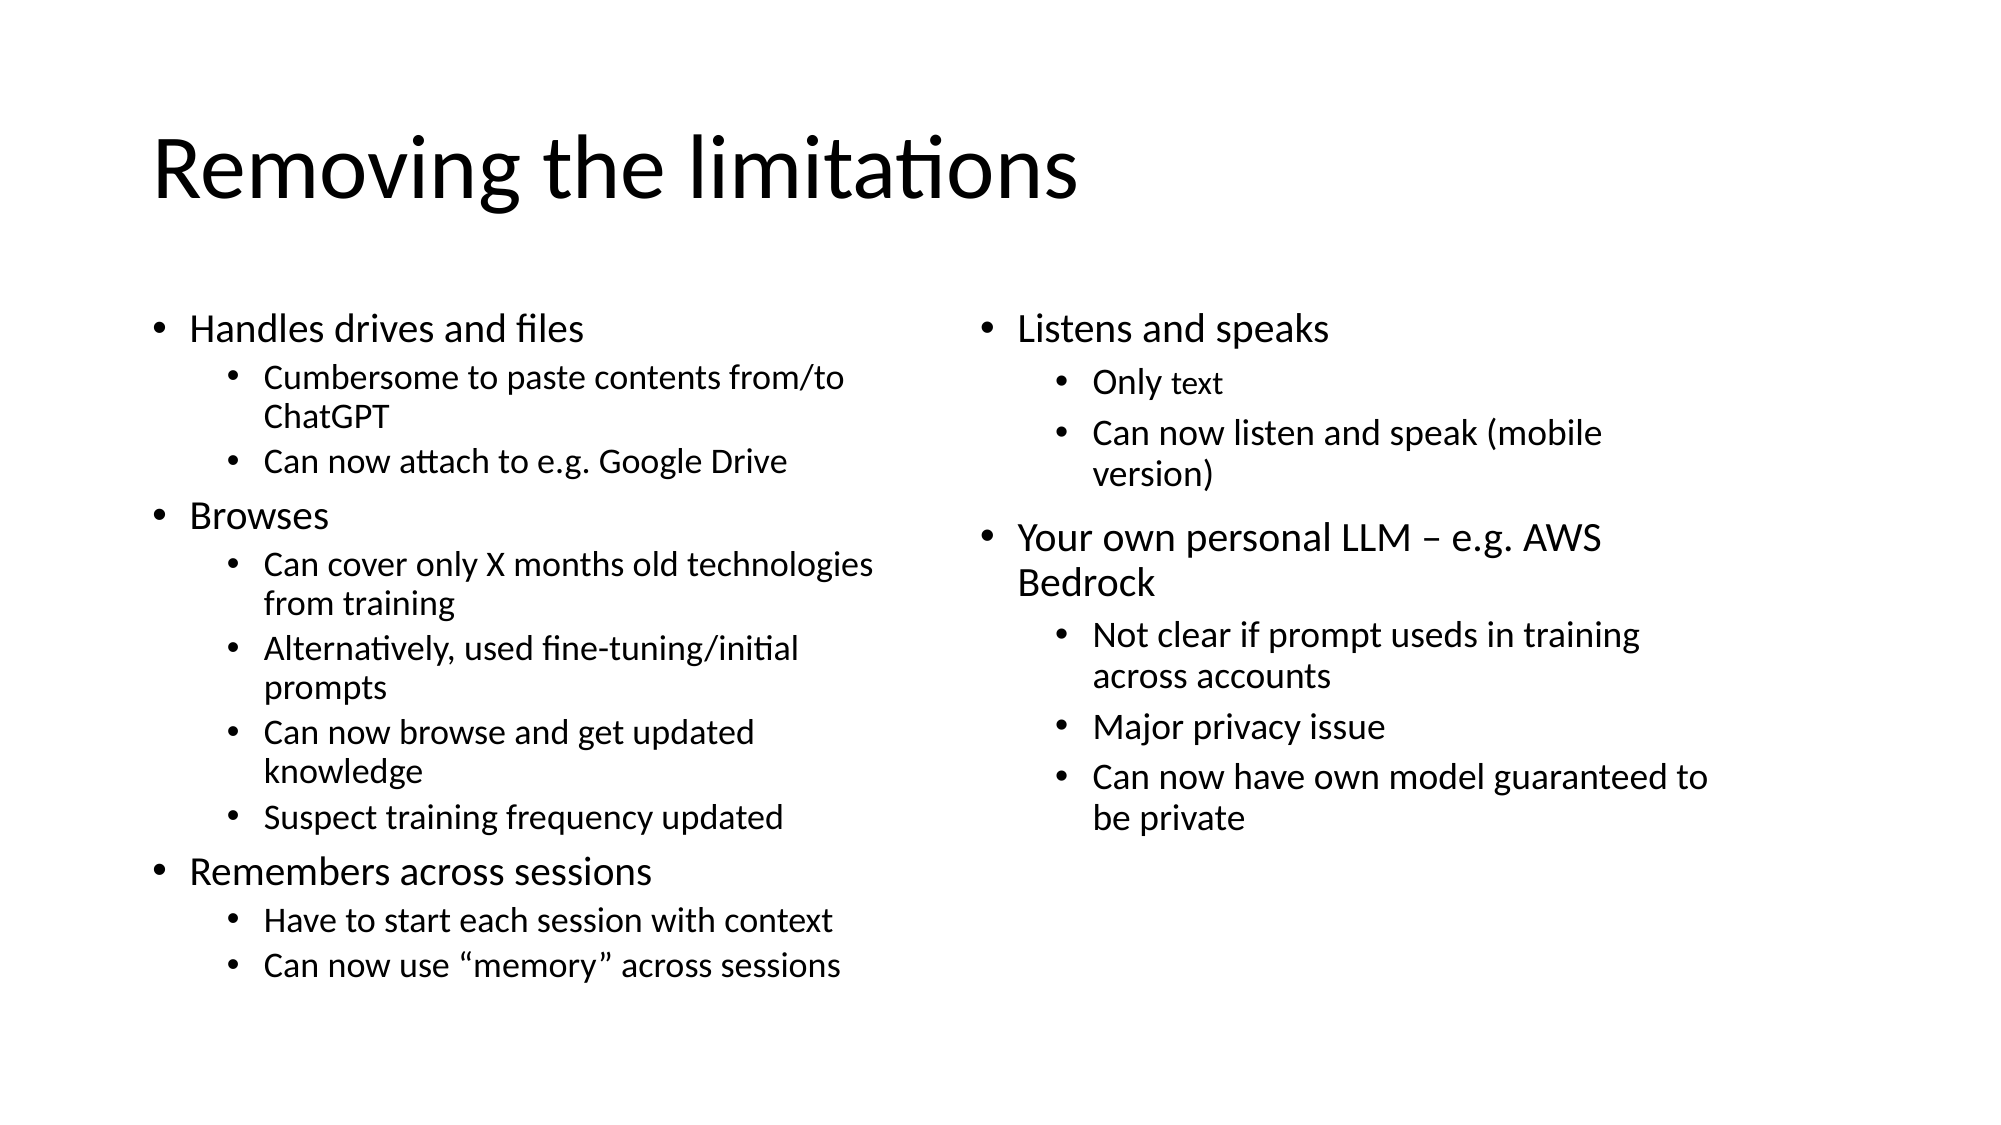

# Removing the limitations
Handles drives and files
Cumbersome to paste contents from/to ChatGPT
Can now attach to e.g. Google Drive
Browses
Can cover only X months old technologies from training
Alternatively, used fine-tuning/initial prompts
Can now browse and get updated knowledge
Suspect training frequency updated
Remembers across sessions
Have to start each session with context
Can now use “memory” across sessions
Listens and speaks
Only text
Can now listen and speak (mobile version)
Your own personal LLM – e.g. AWS Bedrock
Not clear if prompt useds in training across accounts
Major privacy issue
Can now have own model guaranteed to be private